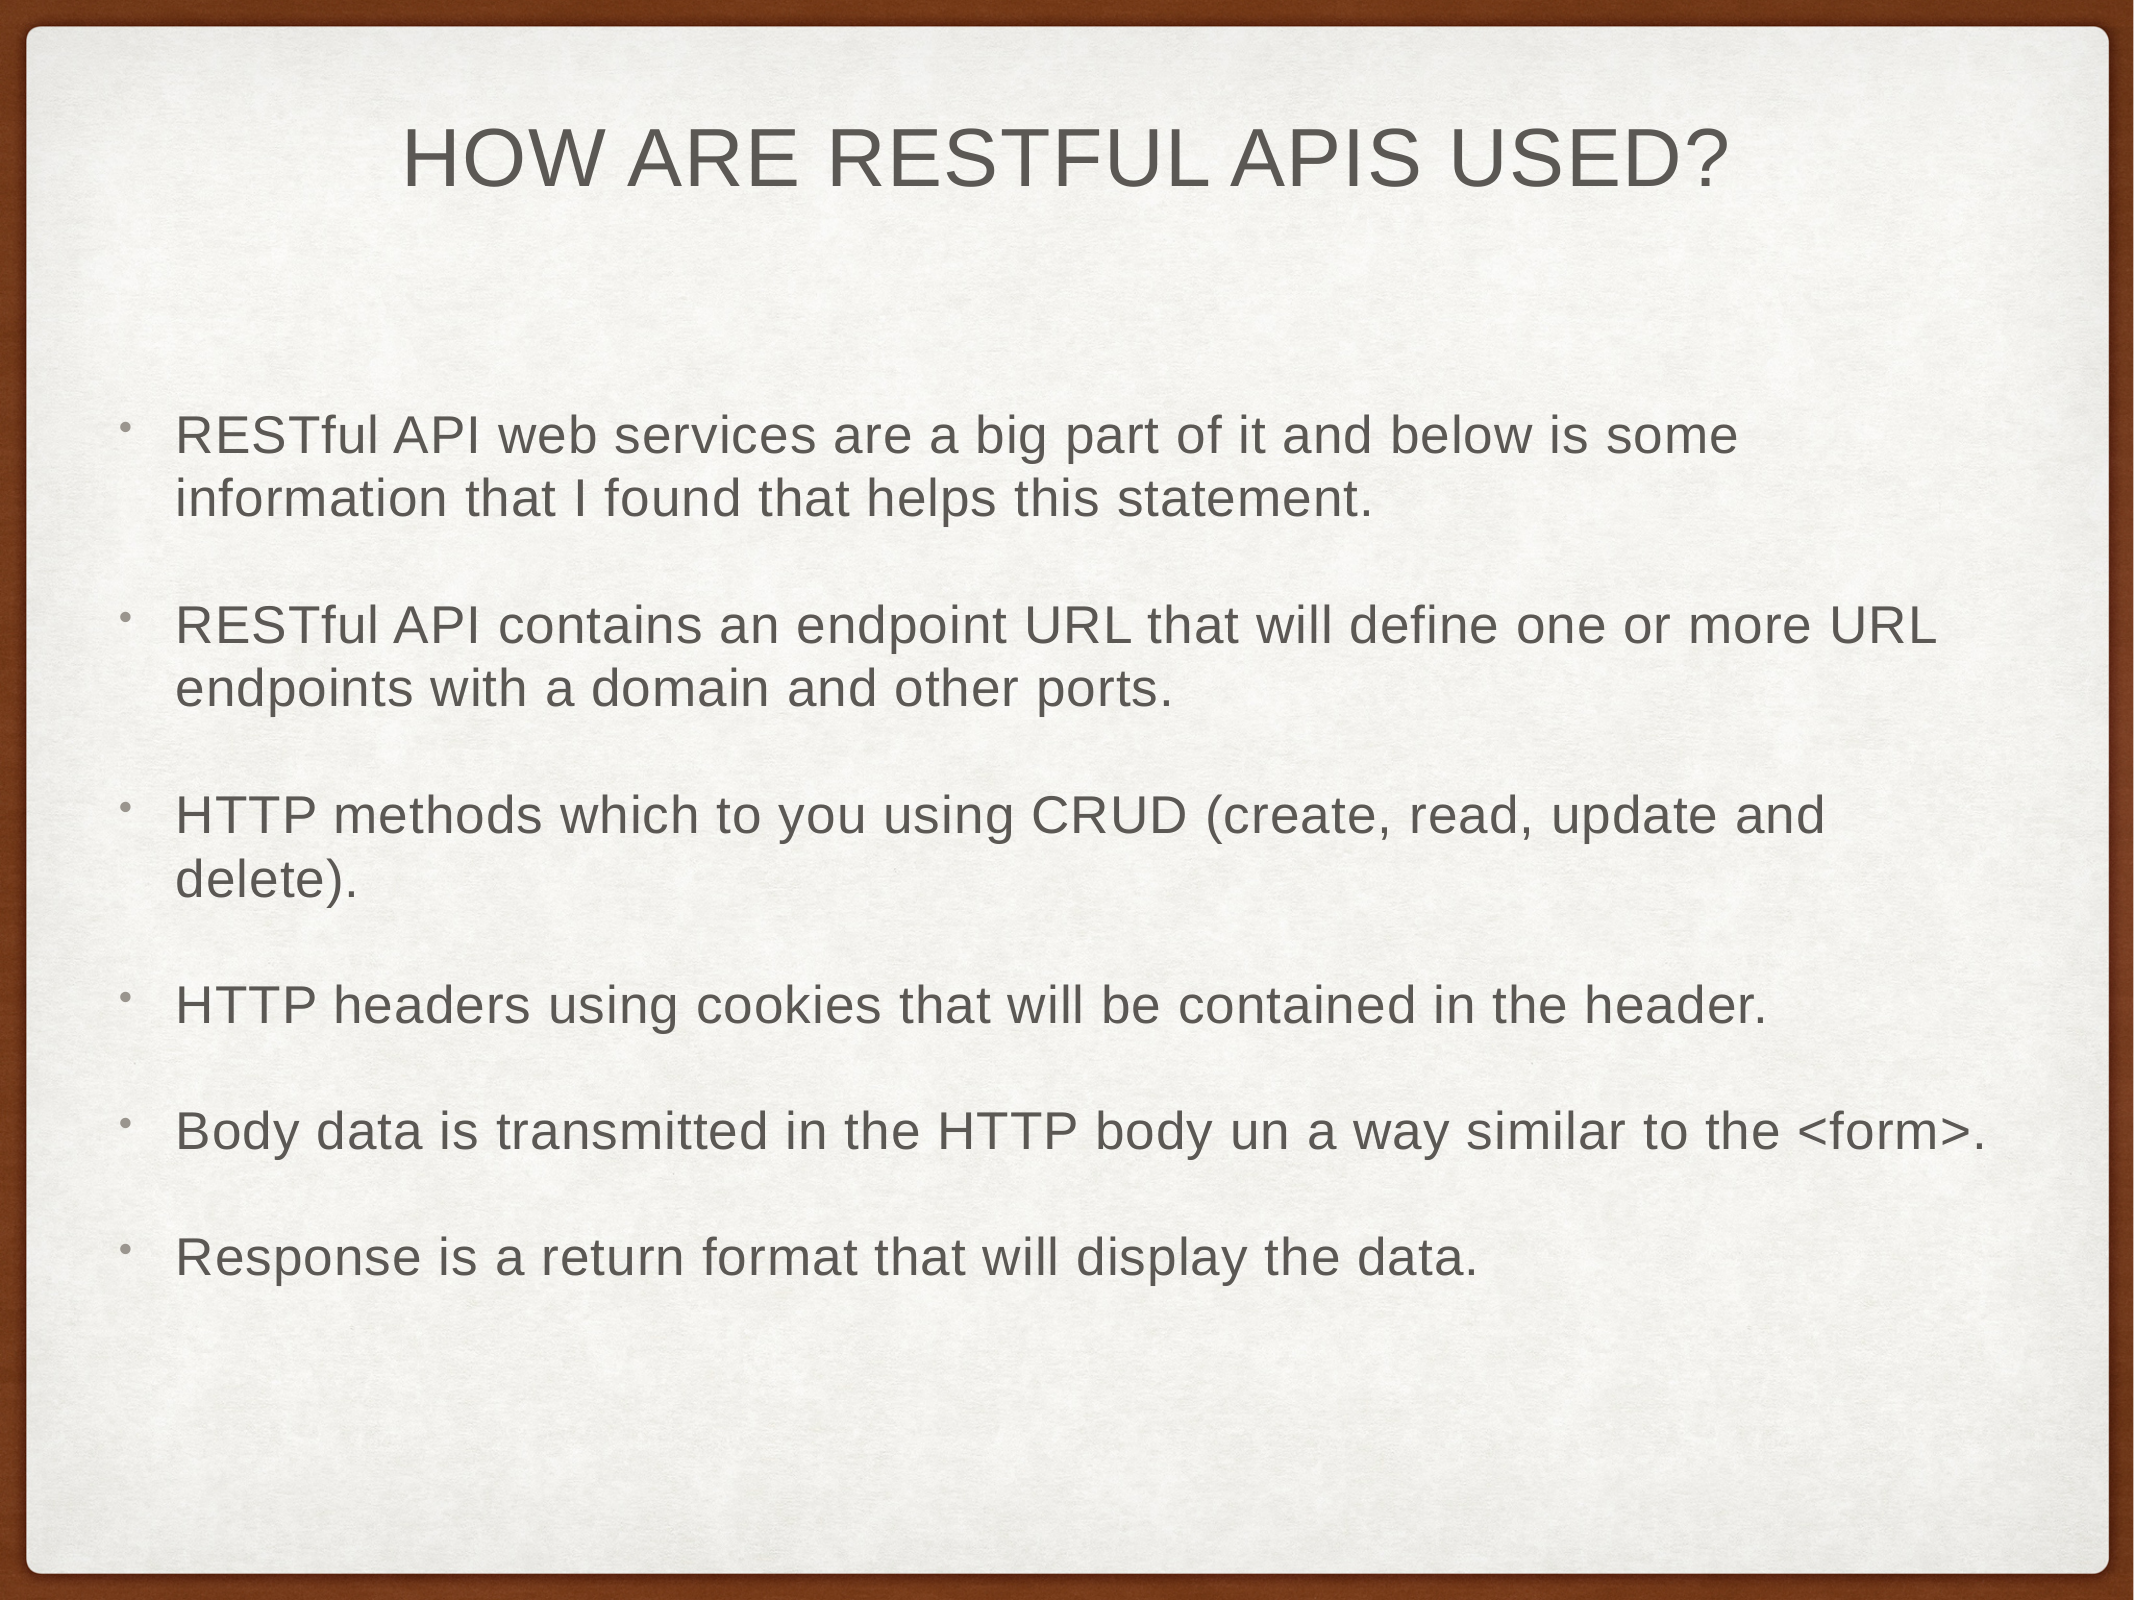

# How Are RESTFUL APIS used?
RESTful API web services are a big part of it and below is some information that I found that helps this statement.
RESTful API contains an endpoint URL that will define one or more URL endpoints with a domain and other ports.
HTTP methods which to you using CRUD (create, read, update and delete).
HTTP headers using cookies that will be contained in the header.
Body data is transmitted in the HTTP body un a way similar to the <form>.
Response is a return format that will display the data.